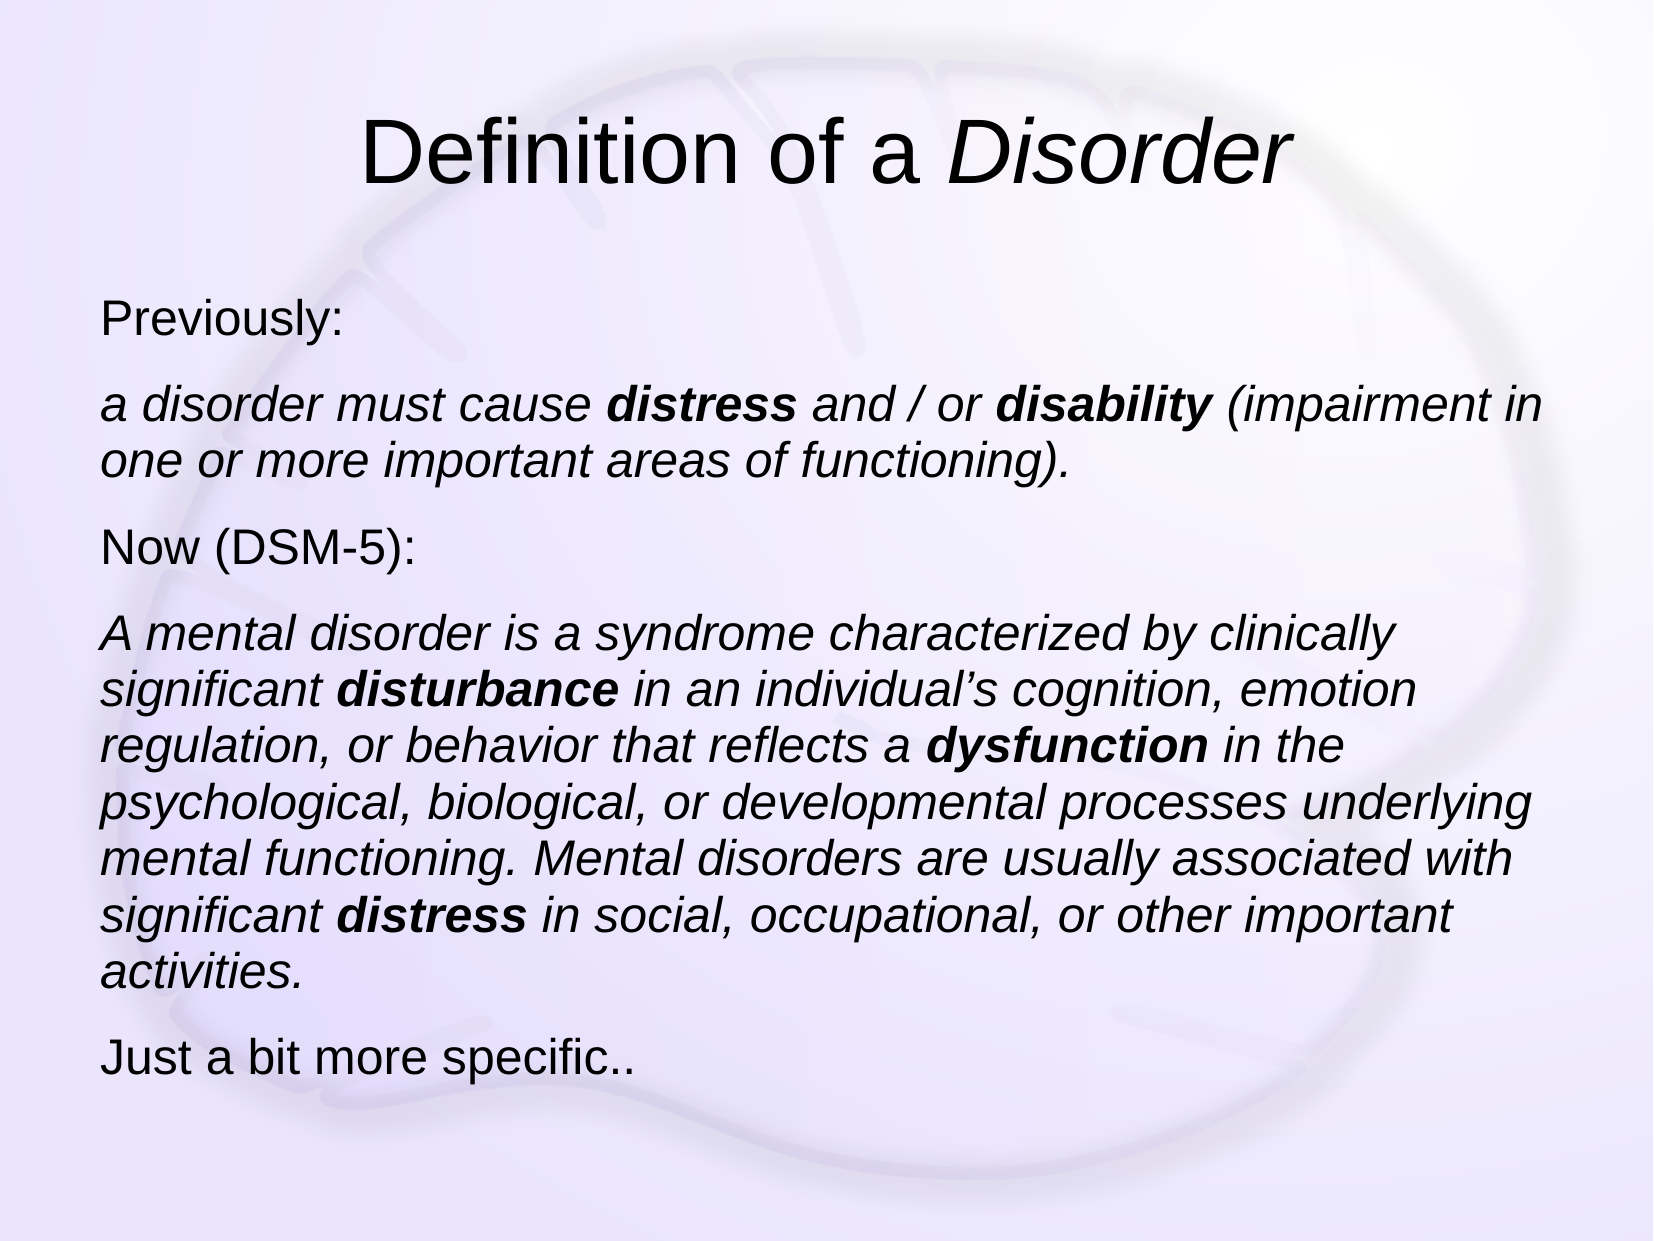

# Definition of a Disorder
Previously:
a disorder must cause distress and / or disability (impairment in one or more important areas of functioning).
Now (DSM-5):
A mental disorder is a syndrome characterized by clinically significant disturbance in an individual’s cognition, emotion regulation, or behavior that reflects a dysfunction in the psychological, biological, or developmental processes underlying mental functioning. Mental disorders are usually associated with significant distress in social, occupational, or other important activities.
Just a bit more specific..